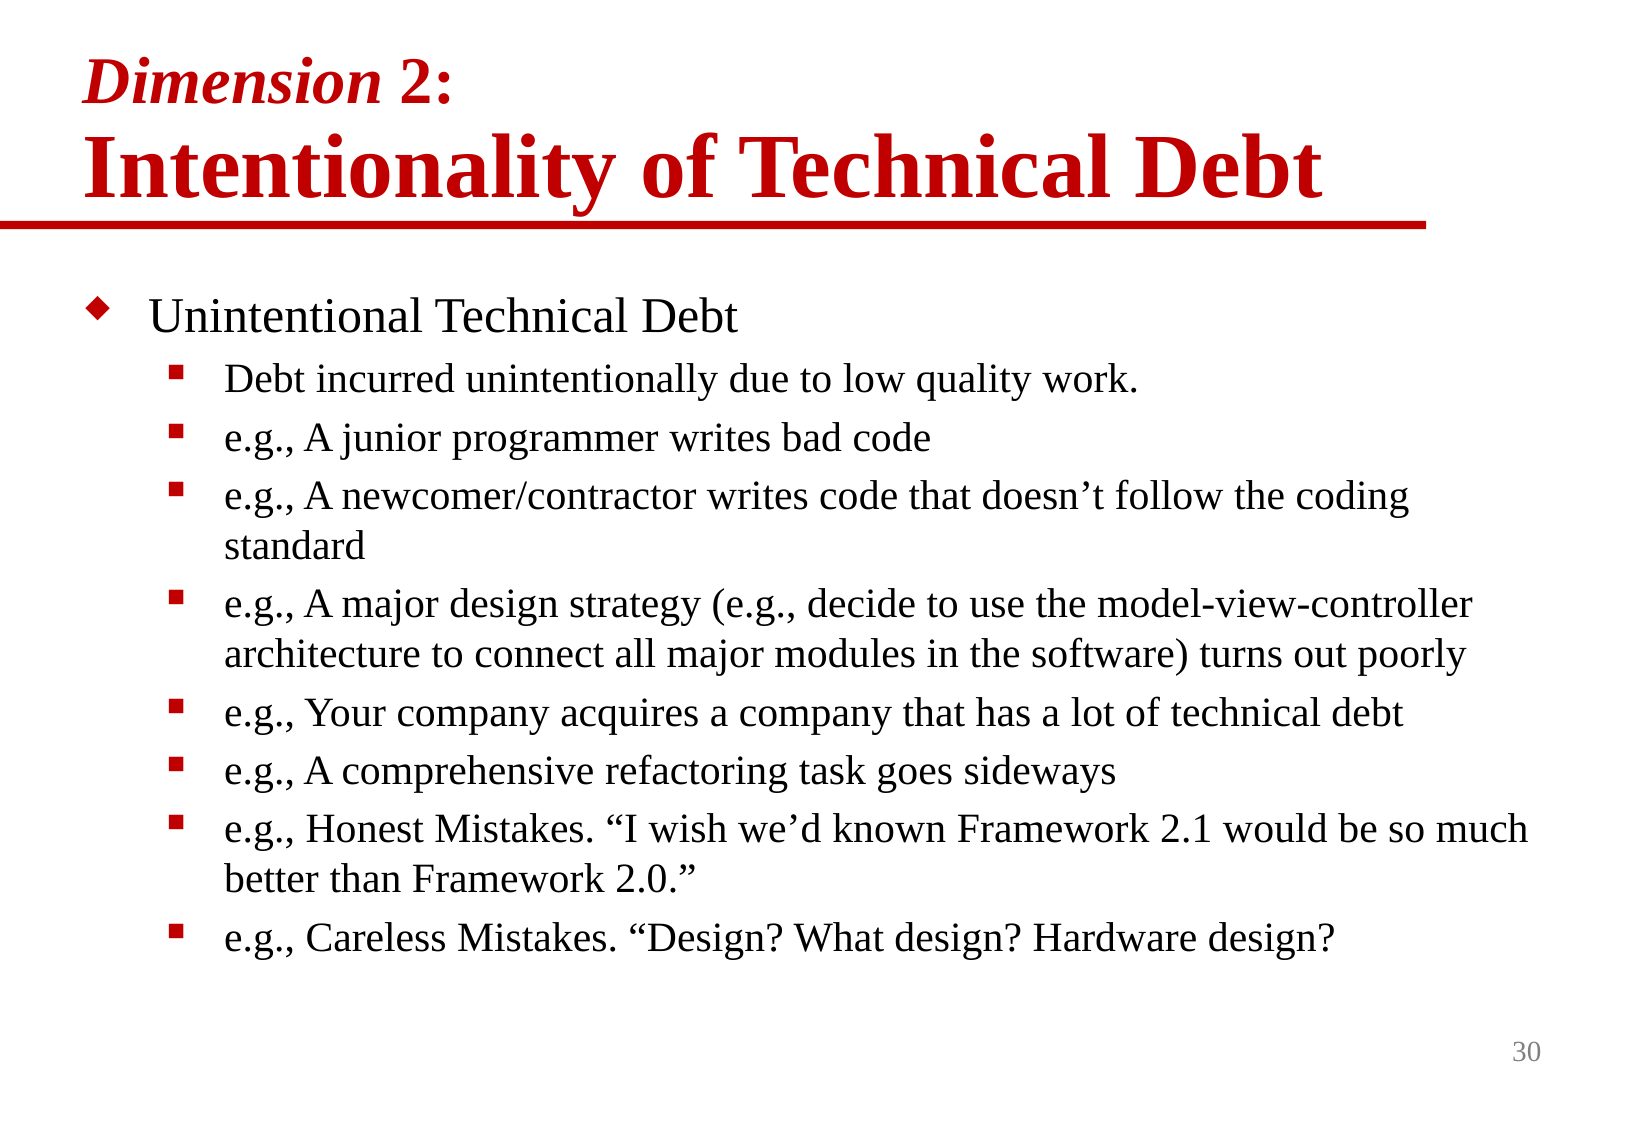

# Dimension 2: Intentionality of Technical Debt
Unintentional Technical Debt
Debt incurred unintentionally due to low quality work.
e.g., A junior programmer writes bad code
e.g., A newcomer/contractor writes code that doesn’t follow the coding standard
e.g., A major design strategy (e.g., decide to use the model-view-controller architecture to connect all major modules in the software) turns out poorly
e.g., Your company acquires a company that has a lot of technical debt
e.g., A comprehensive refactoring task goes sideways
e.g., Honest Mistakes. “I wish we’d known Framework 2.1 would be so much better than Framework 2.0.”
e.g., Careless Mistakes. “Design? What design? Hardware design?

30